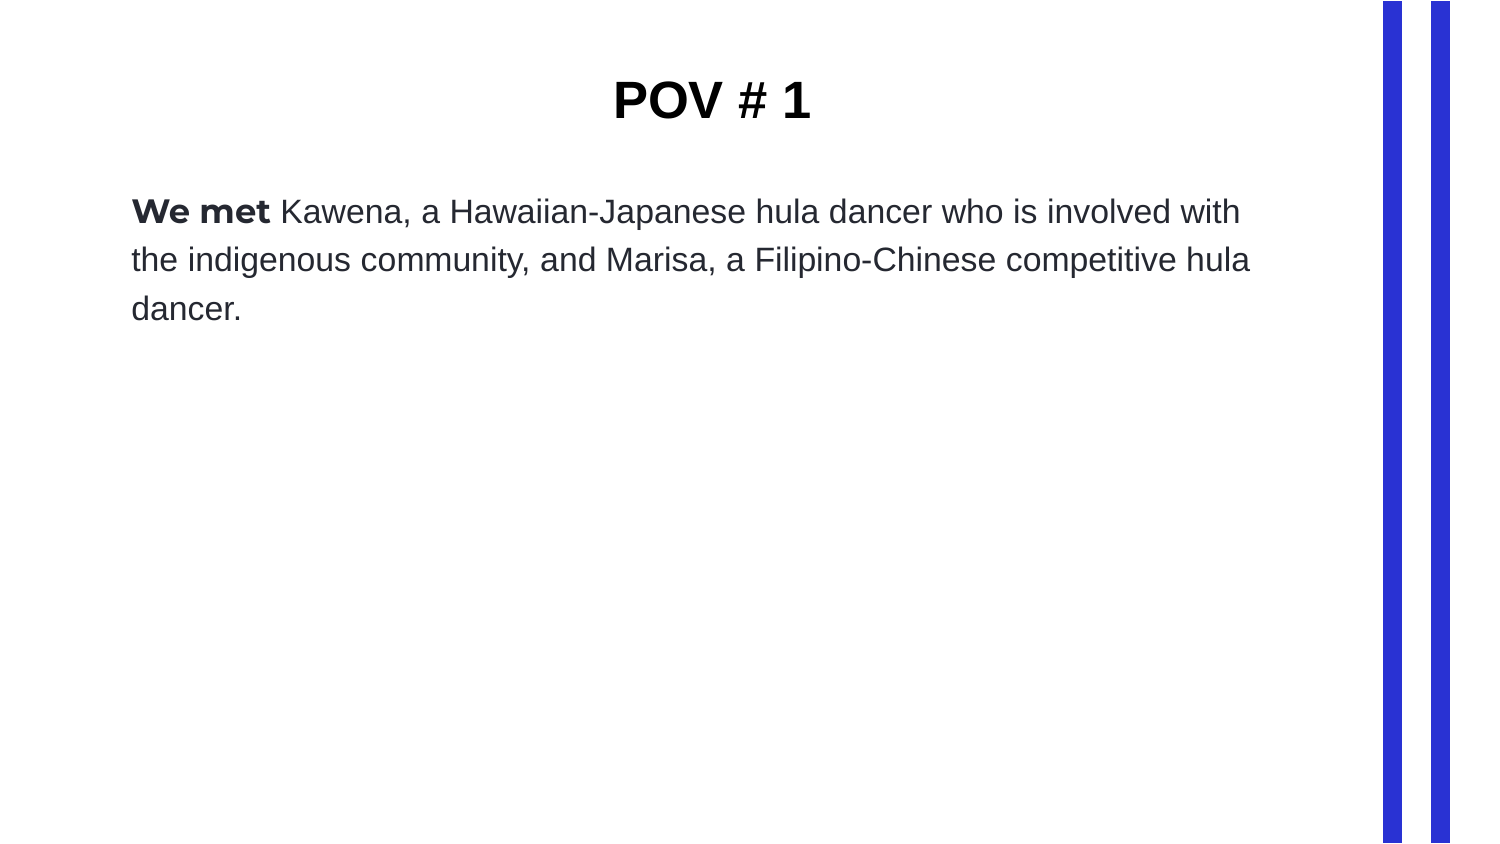

POV # 1
We met Kawena, a Hawaiian-Japanese hula dancer who is involved with the indigenous community, and Marisa, a Filipino-Chinese competitive hula dancer.